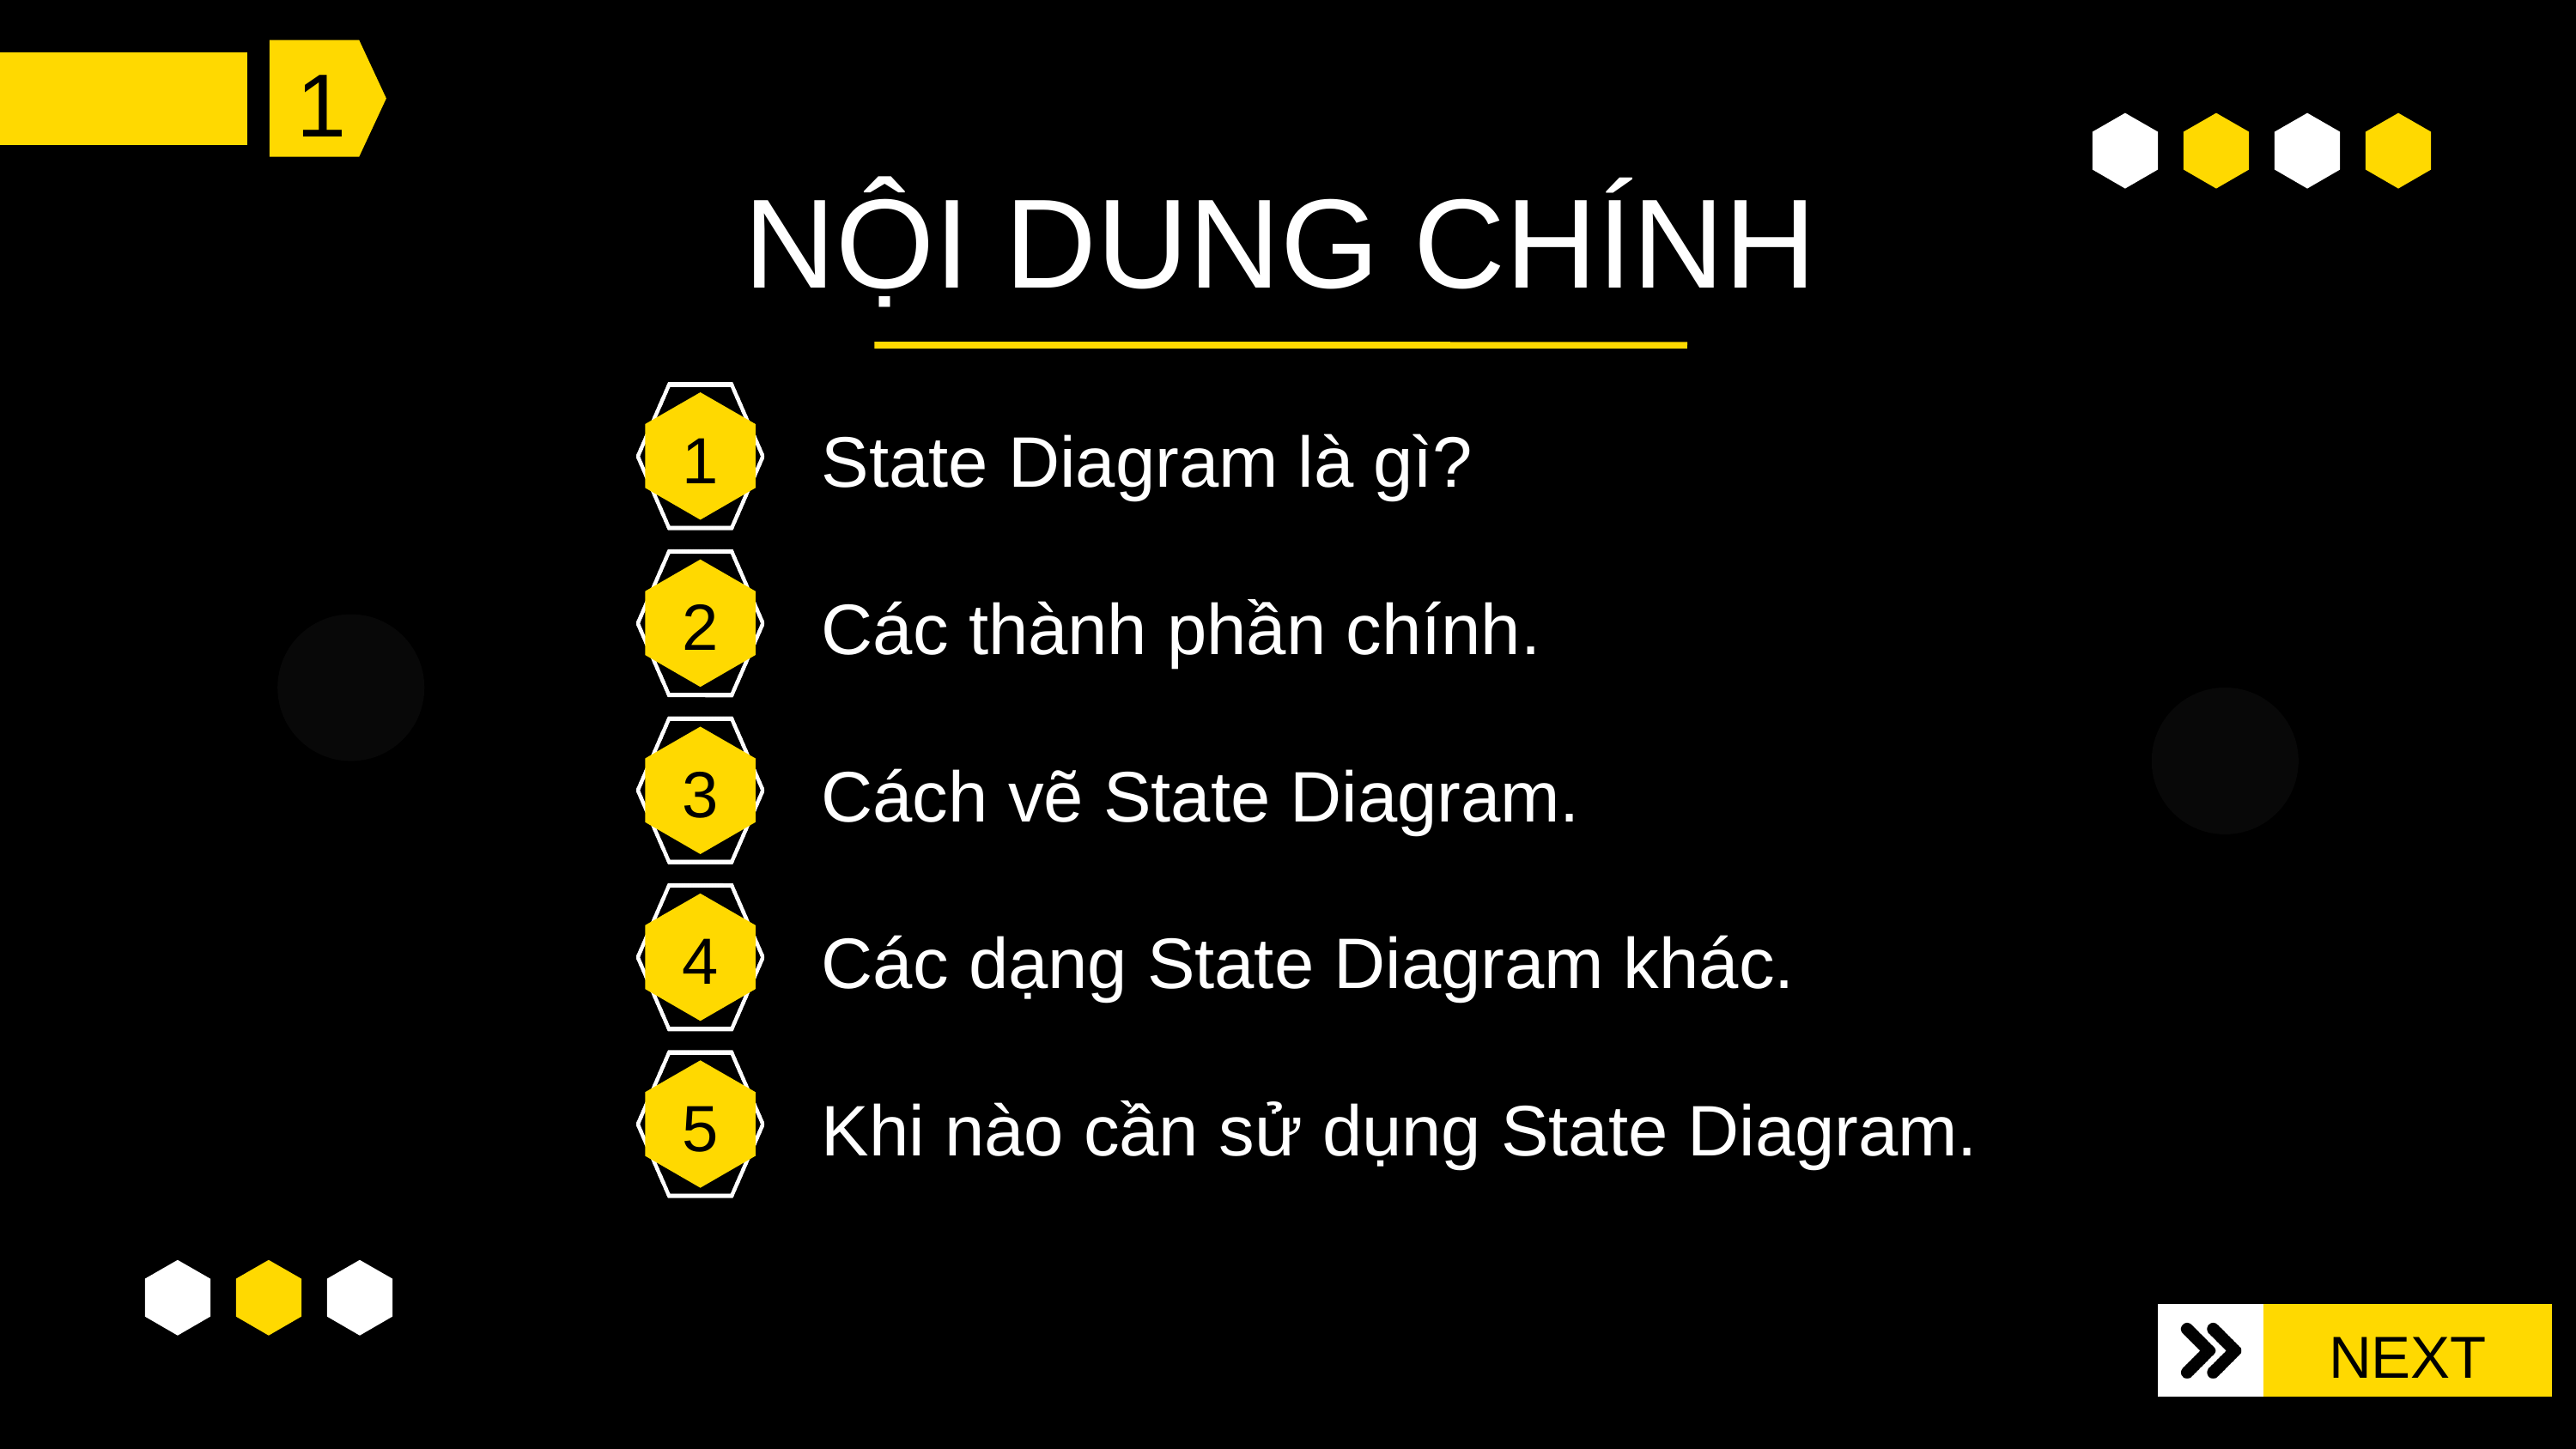

1

NỘI DUNG CHÍNH

State Diagram là gì?
1

Các thành phần chính.
2

Cách vẽ State Diagram.
3

Các dạng State Diagram khác.
4

Khi nào cần sử dụng State Diagram.
5

NEXT